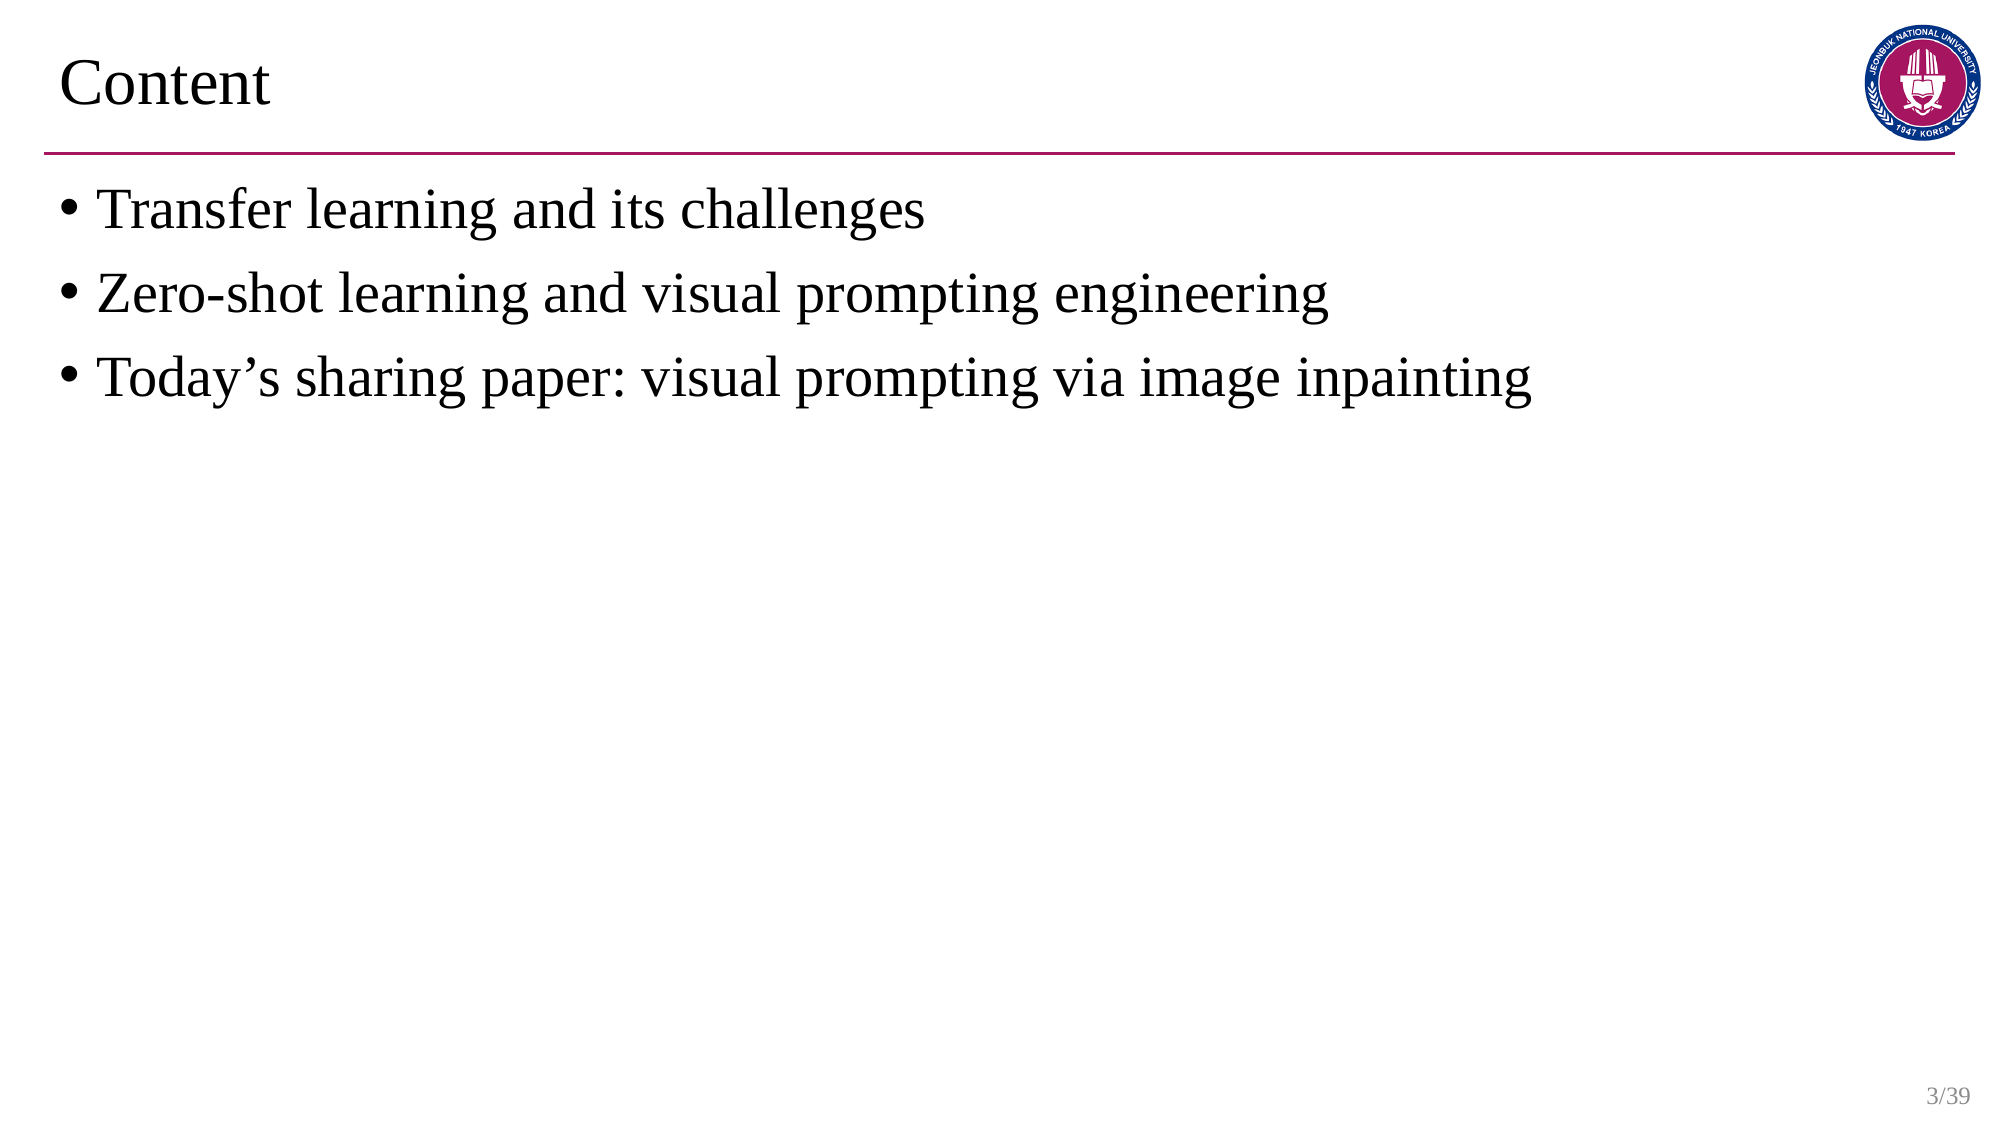

# Content
Transfer learning and its challenges
Zero-shot learning and visual prompting engineering
Today’s sharing paper: visual prompting via image inpainting
3